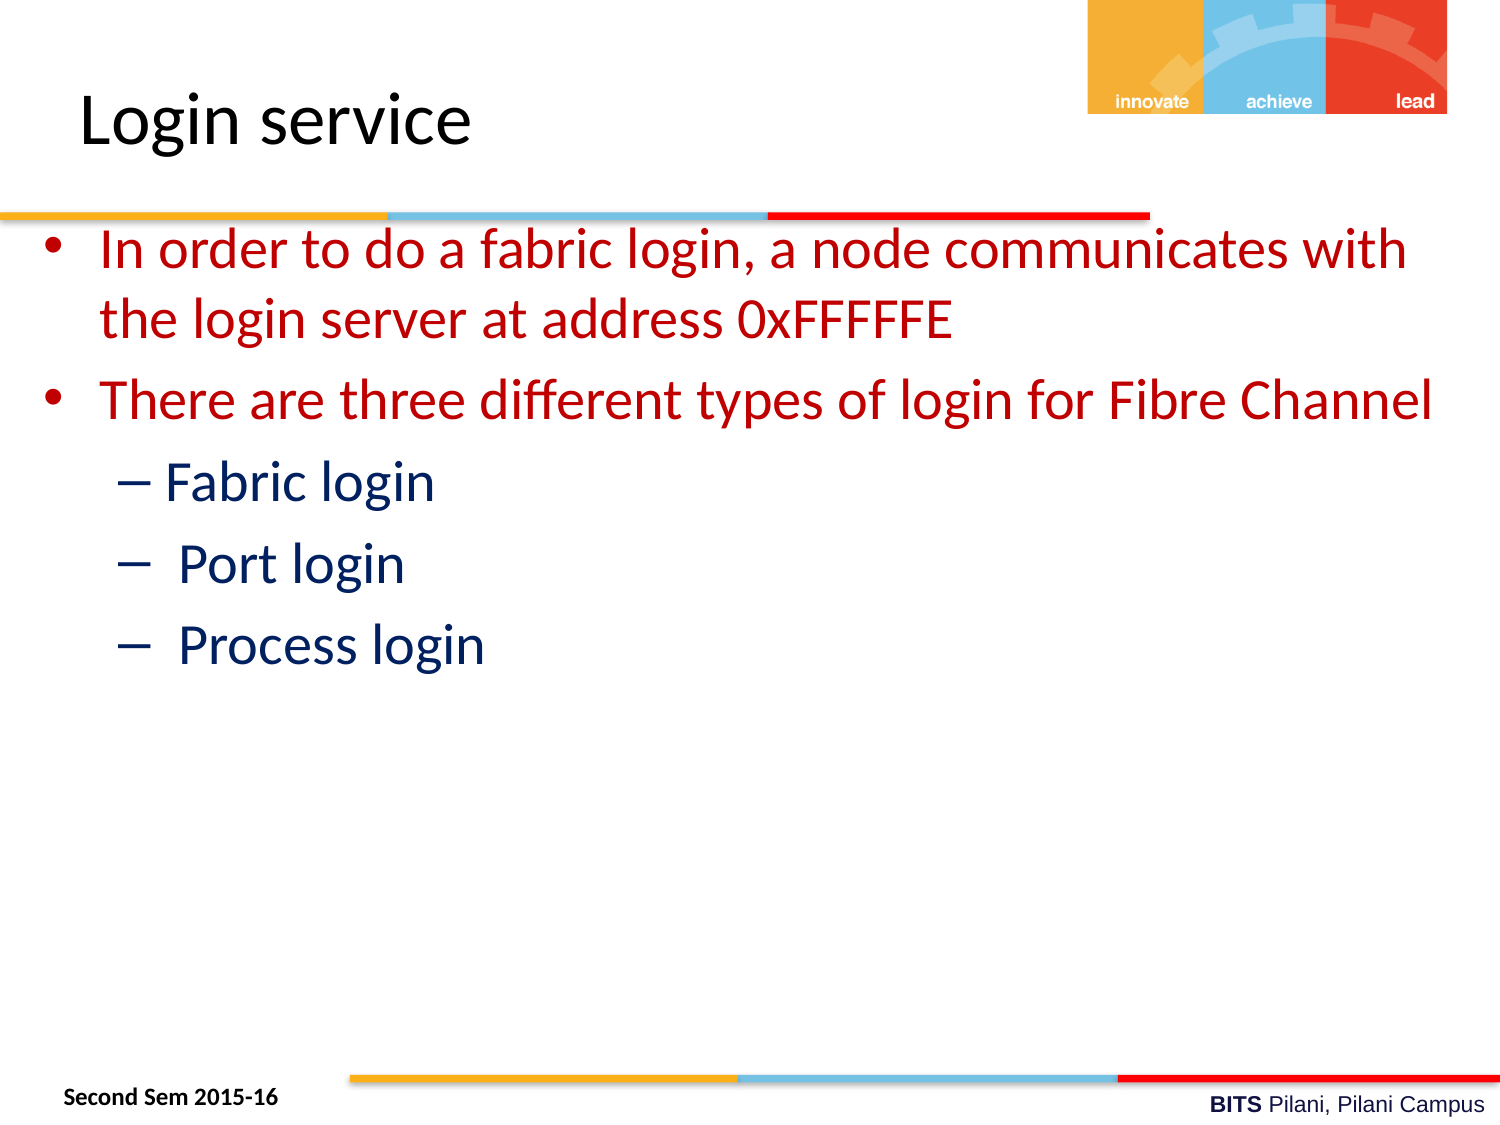

# Login service
In order to do a fabric login, a node communicates with the login server at address 0xFFFFFE
There are three different types of login for Fibre Channel
Fabric login
 Port login
 Process login